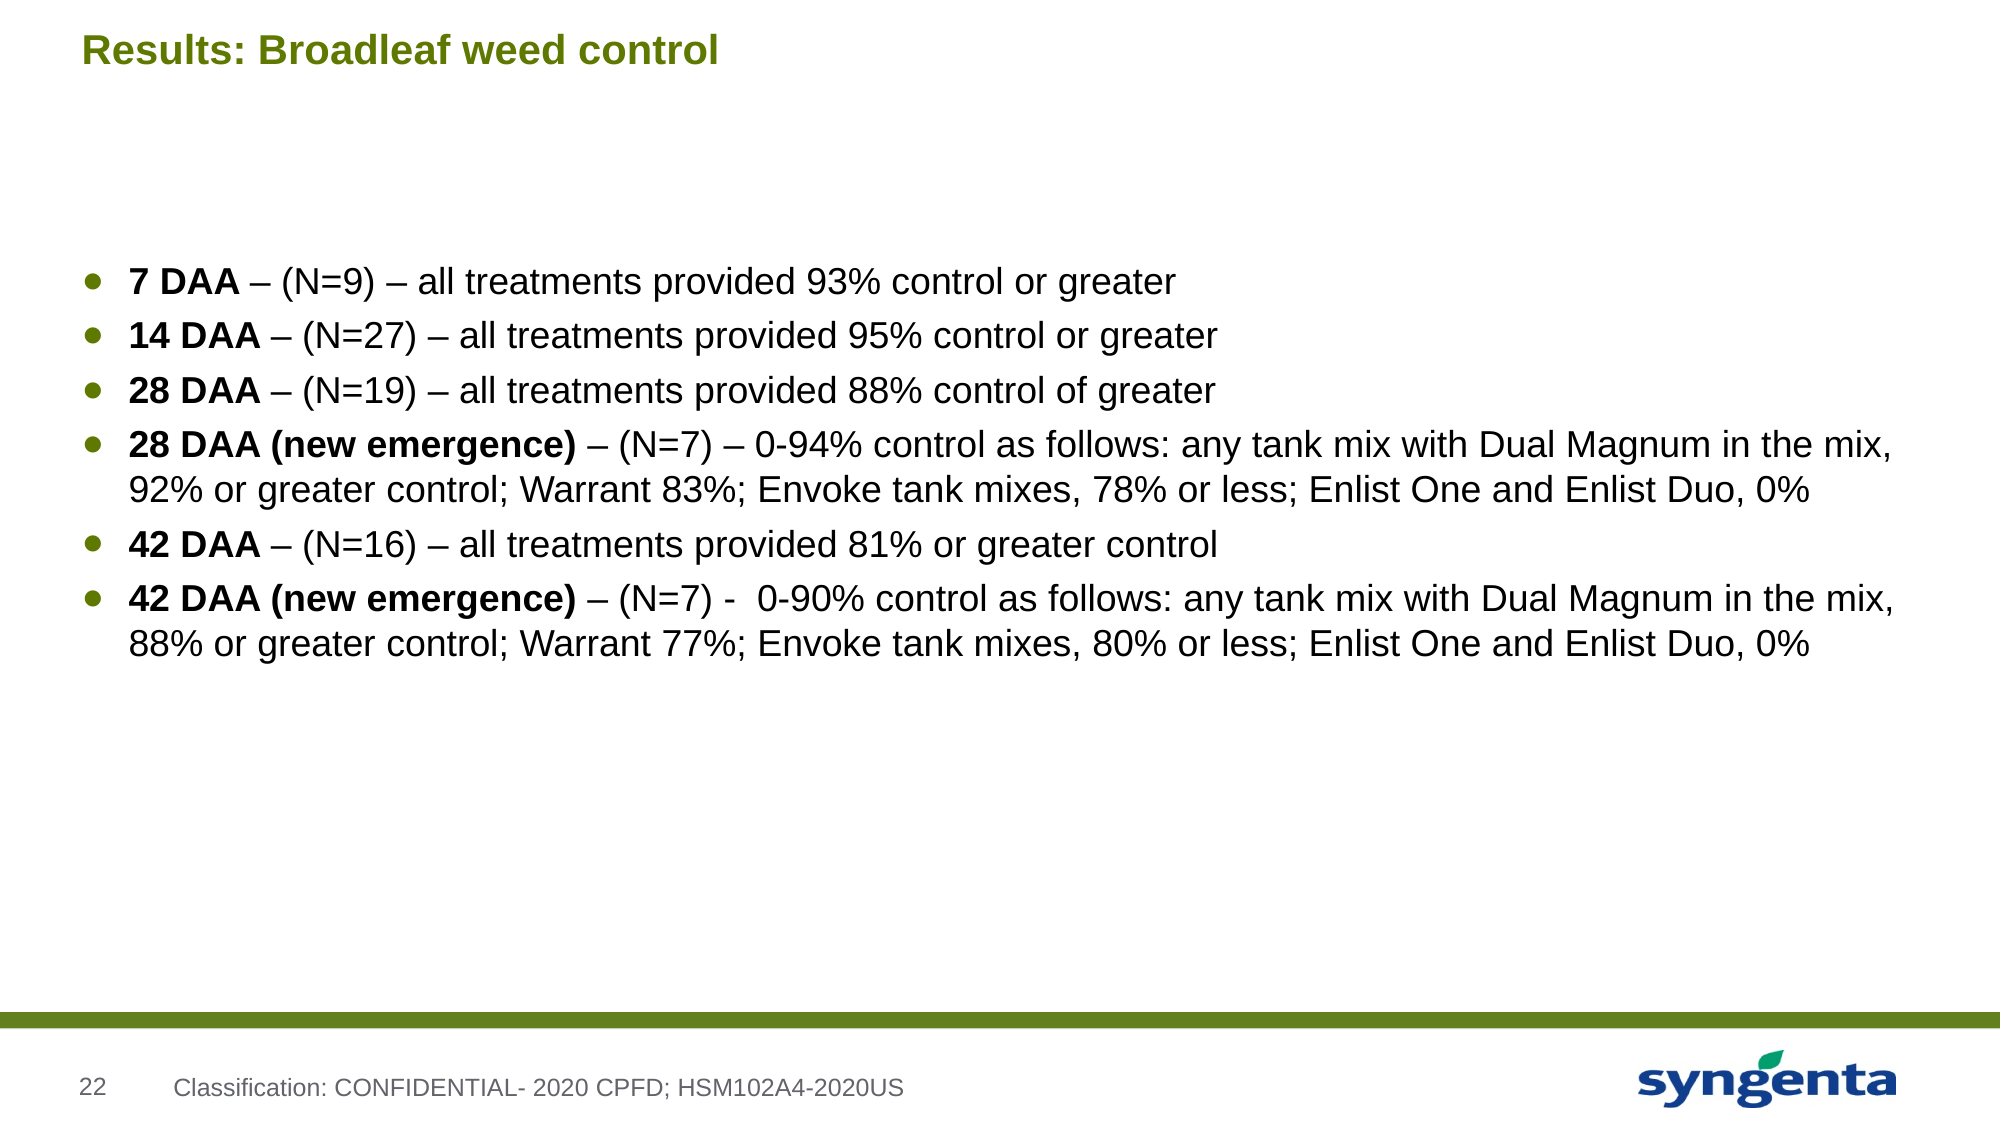

# Results: Broadleaf weed control

7 DAA – (N=9) – all treatments provided 93% control or greater
14 DAA – (N=27) – all treatments provided 95% control or greater
28 DAA – (N=19) – all treatments provided 88% control of greater
28 DAA (new emergence) – (N=7) – 0-94% control as follows: any tank mix with Dual Magnum in the mix, 92% or greater control; Warrant 83%; Envoke tank mixes, 78% or less; Enlist One and Enlist Duo, 0%
42 DAA – (N=16) – all treatments provided 81% or greater control
42 DAA (new emergence) – (N=7) -  0-90% control as follows: any tank mix with Dual Magnum in the mix, 88% or greater control; Warrant 77%; Envoke tank mixes, 80% or less; Enlist One and Enlist Duo, 0%

Classification: CONFIDENTIAL- 2020 CPFD; HSM102A4-2020US